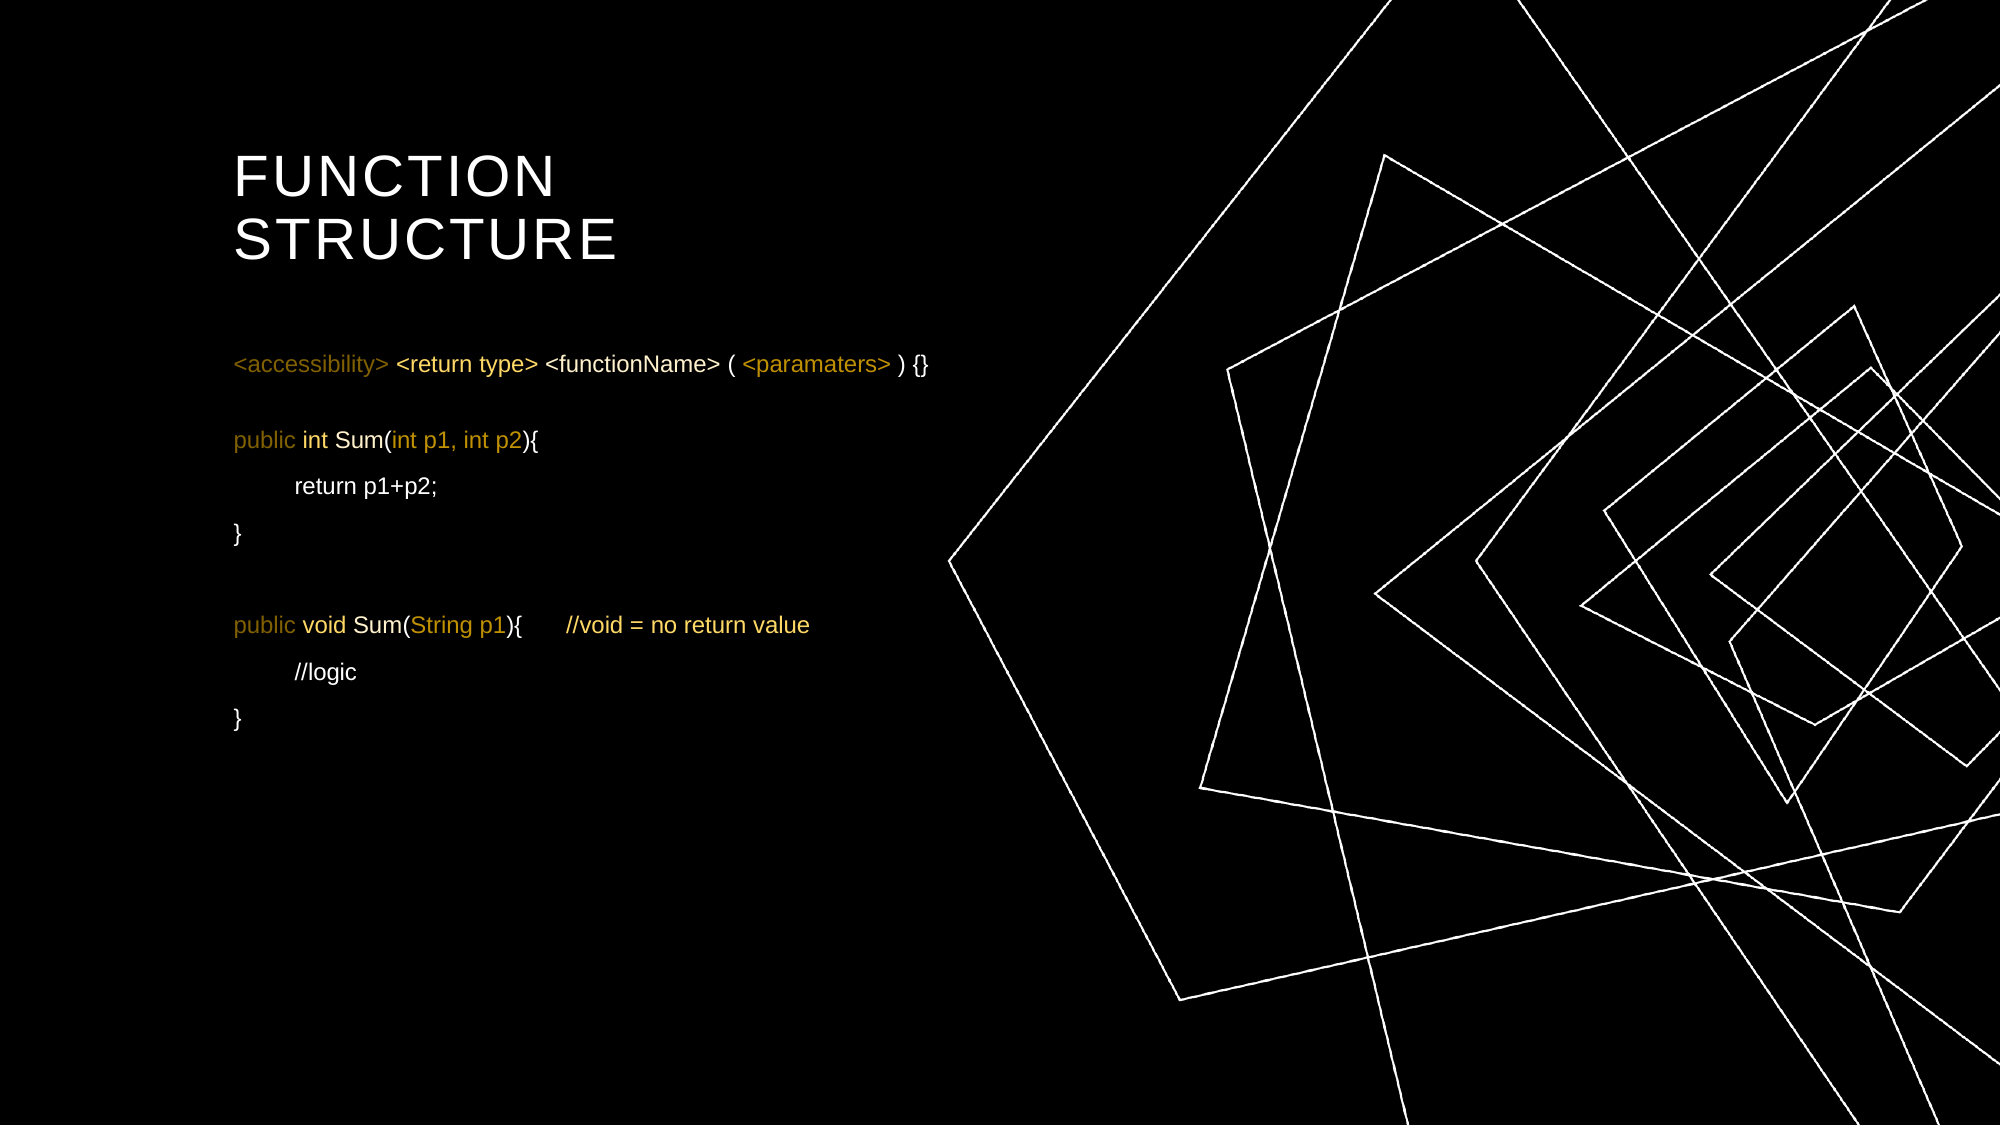

# Function structure
<accessibility> <return type> <functionName> ( <paramaters> ) {}
public int Sum(int p1, int p2){
         return p1+p2;
}

public void Sum(String p1){	   //void = no return value
         //logic
}